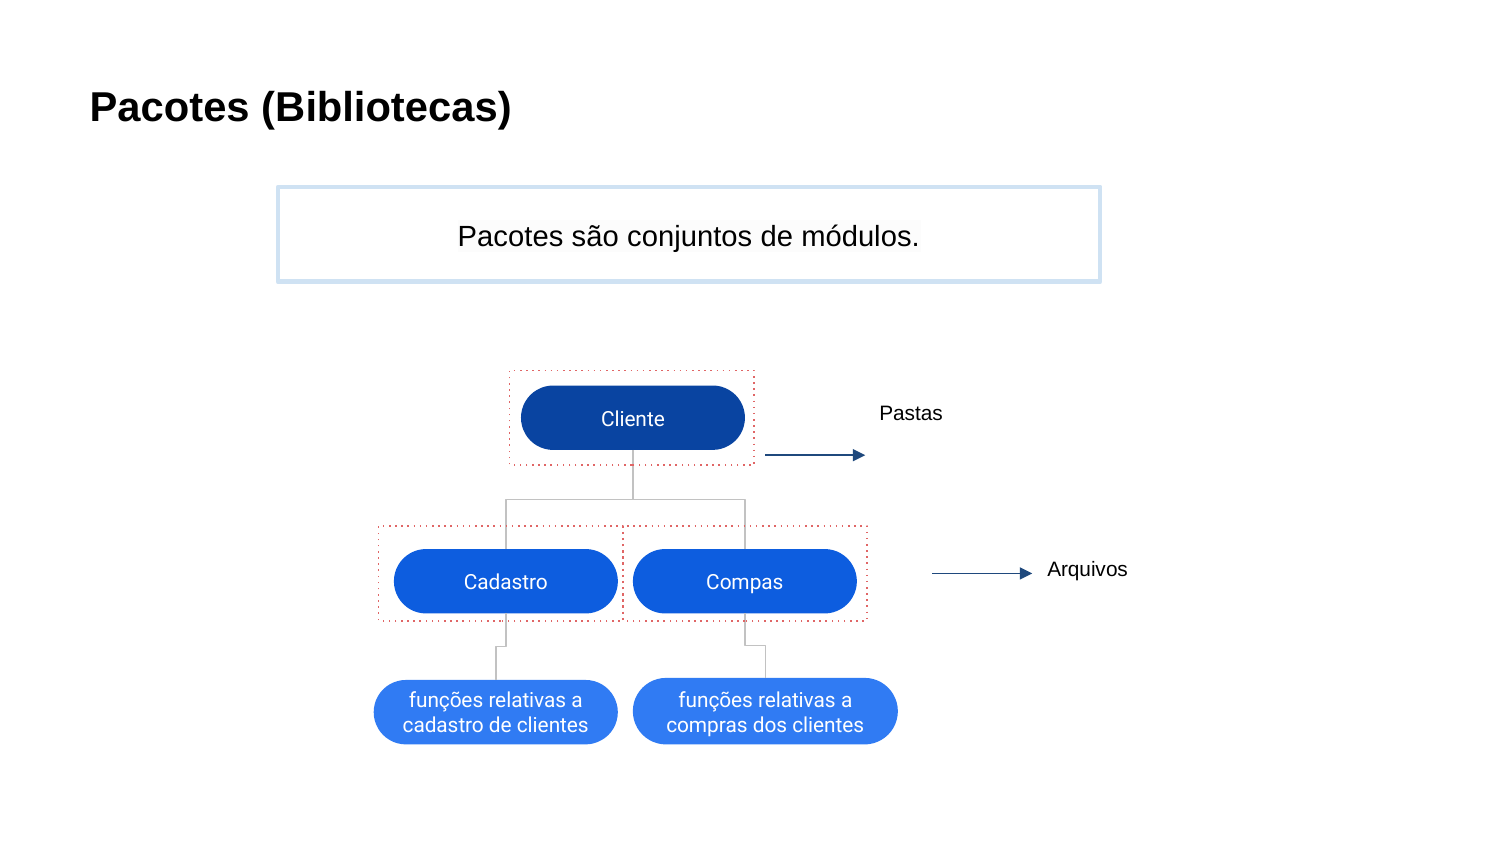

Pacotes (Bibliotecas)

Pacotes são conjuntos de módulos.

Pastas
Cliente

Arquivos
Cadastro
Compas
funções relativas a compras dos clientes
funções relativas a cadastro de clientes